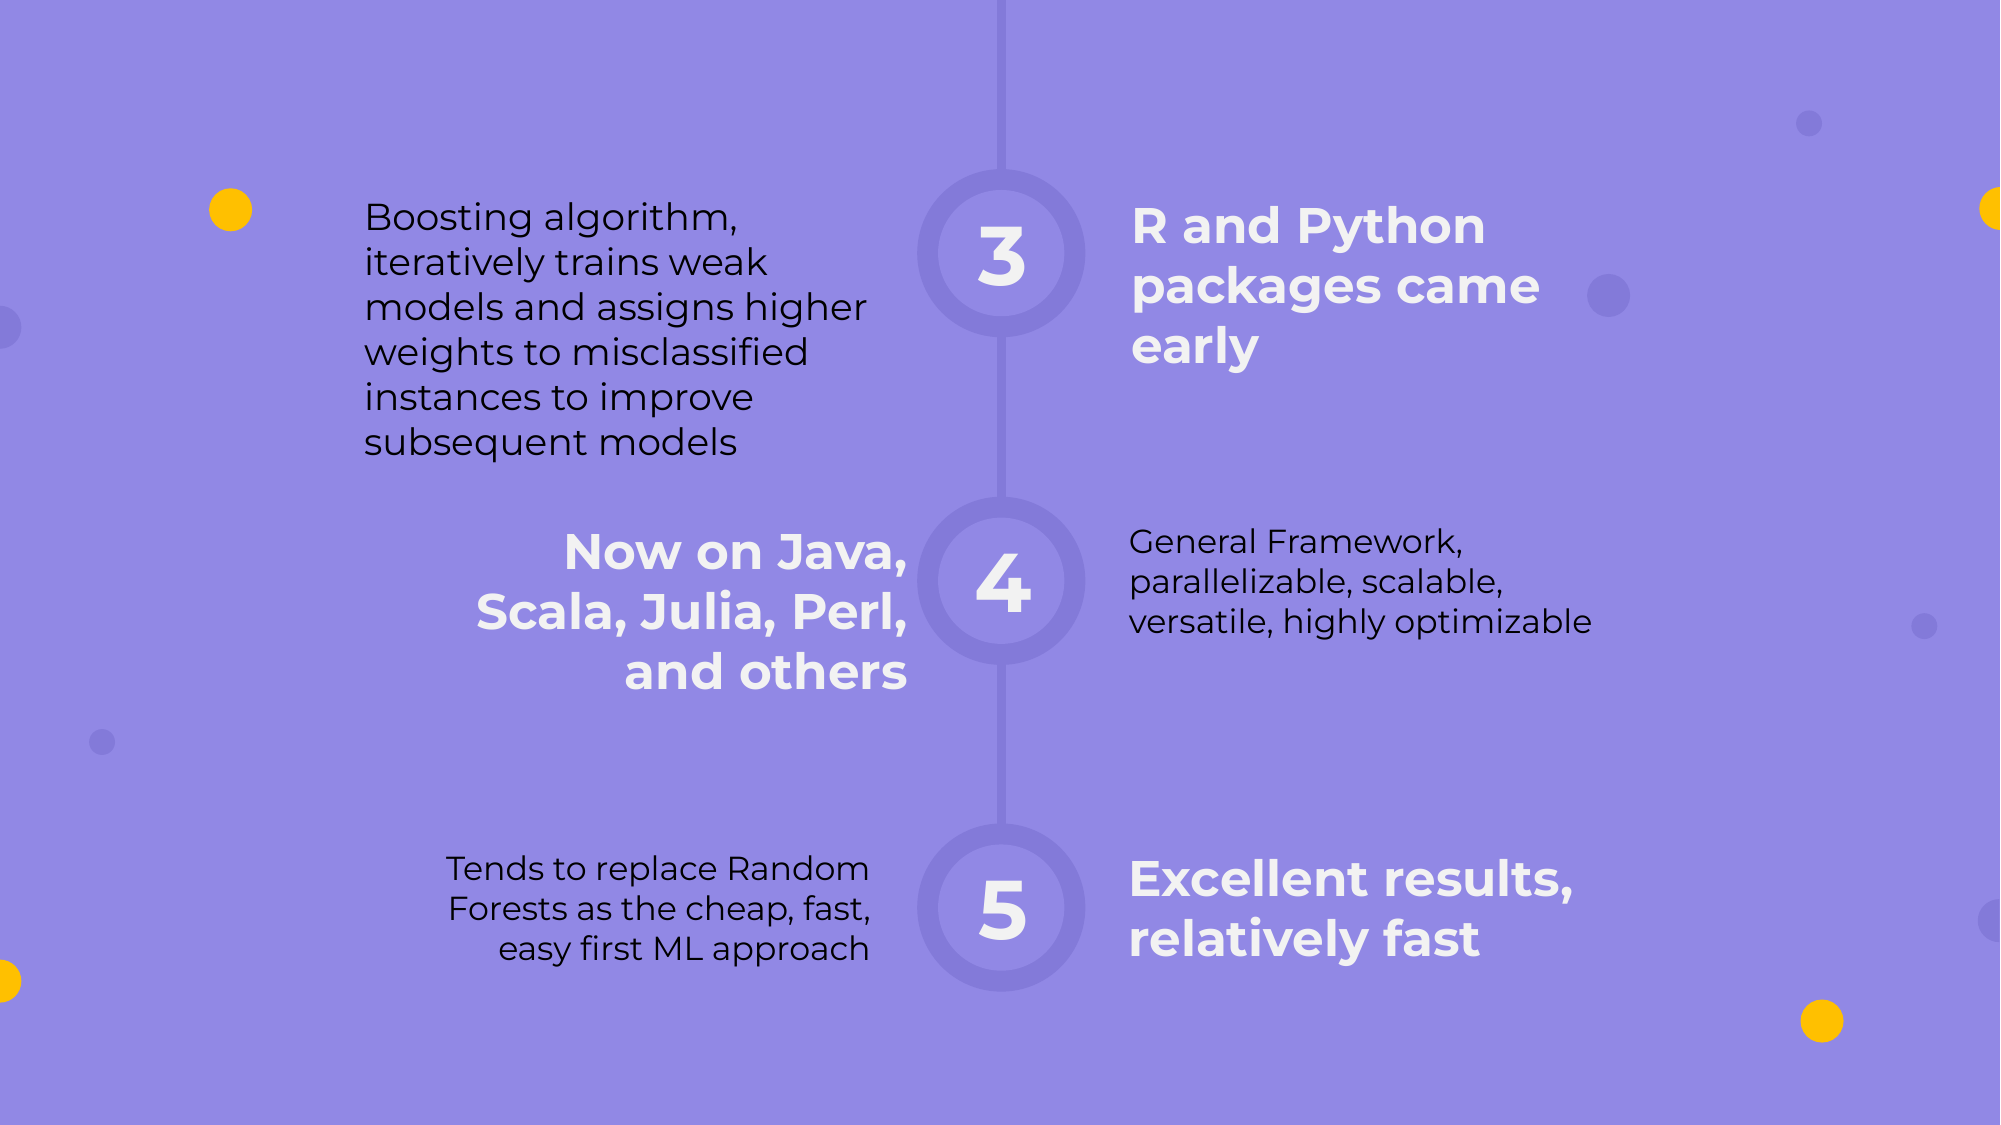

Boosting algorithm, iteratively trains weak models and assigns higher weights to misclassified instances to improve subsequent models
R and Python packages came early

3

Now on Java, Scala, Julia, Perl, and others
General Framework, parallelizable, scalable, versatile, highly optimizable

4

Tends to replace Random Forests as the cheap, fast, easy first ML approach
Excellent results, relatively fast

5